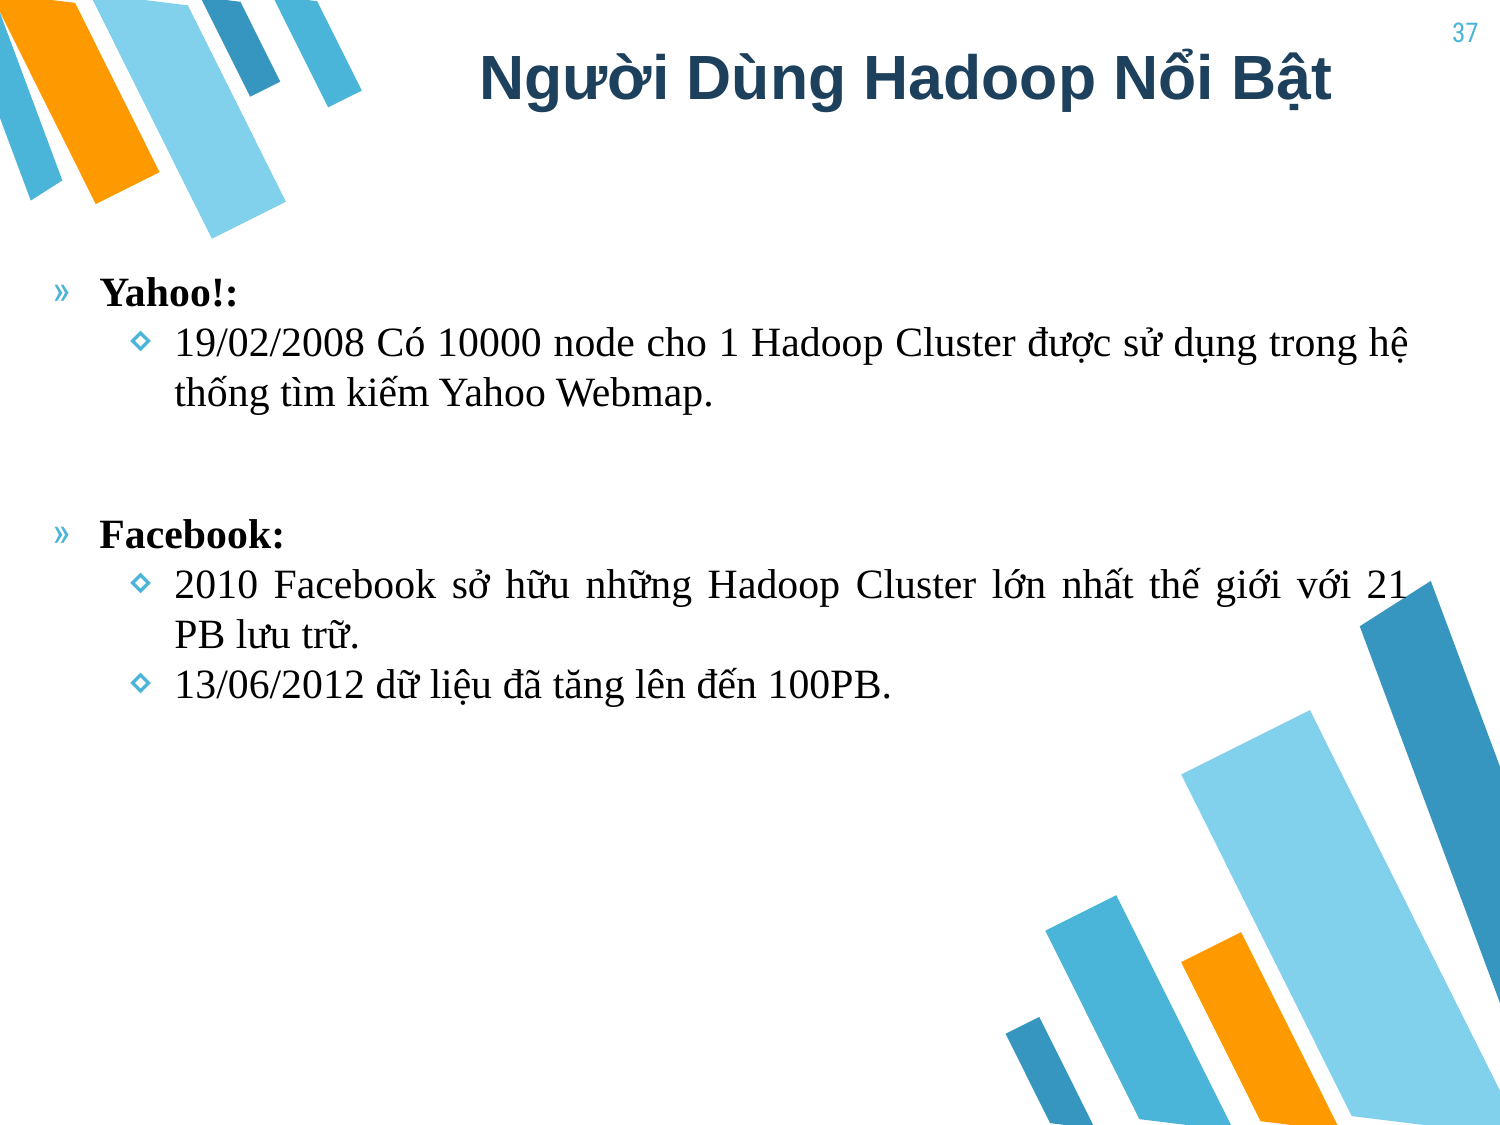

# Người Dùng Hadoop Nổi Bật
37
Yahoo!:
19/02/2008 Có 10000 node cho 1 Hadoop Cluster được sử dụng trong hệ thống tìm kiếm Yahoo Webmap.

Facebook:
2010 Facebook sở hữu những Hadoop Cluster lớn nhất thế giới với 21 PB lưu trữ.
13/06/2012 dữ liệu đã tăng lên đến 100PB.